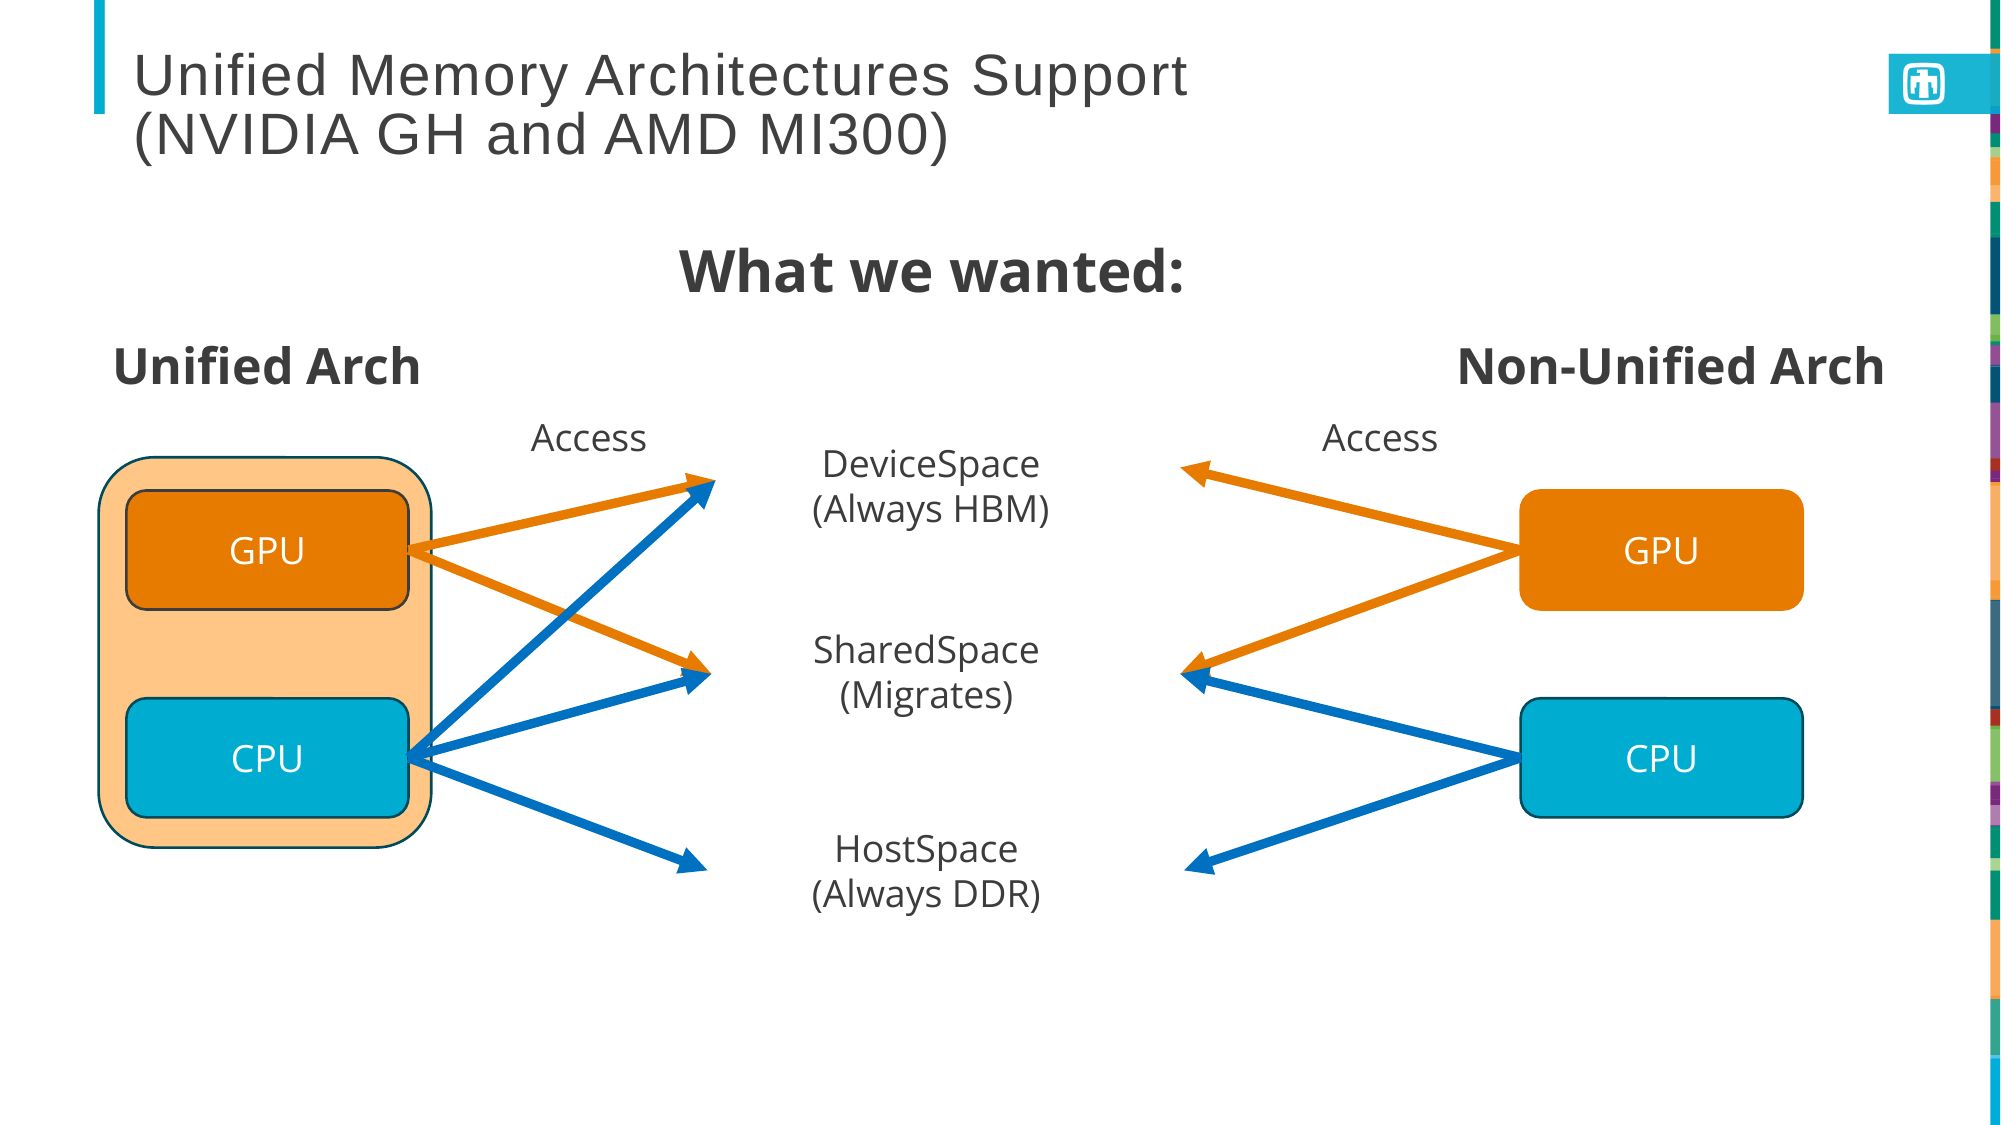

# Unified Memory Architectures Support (NVIDIA GH and AMD MI300)
What we wanted:
Non-Unified Arch
Unified Arch
Access
Access
DeviceSpace
(Always HBM)

GPU
GPU
SharedSpace
(Migrates)
CPU
CPU
HostSpace
(Always DDR)